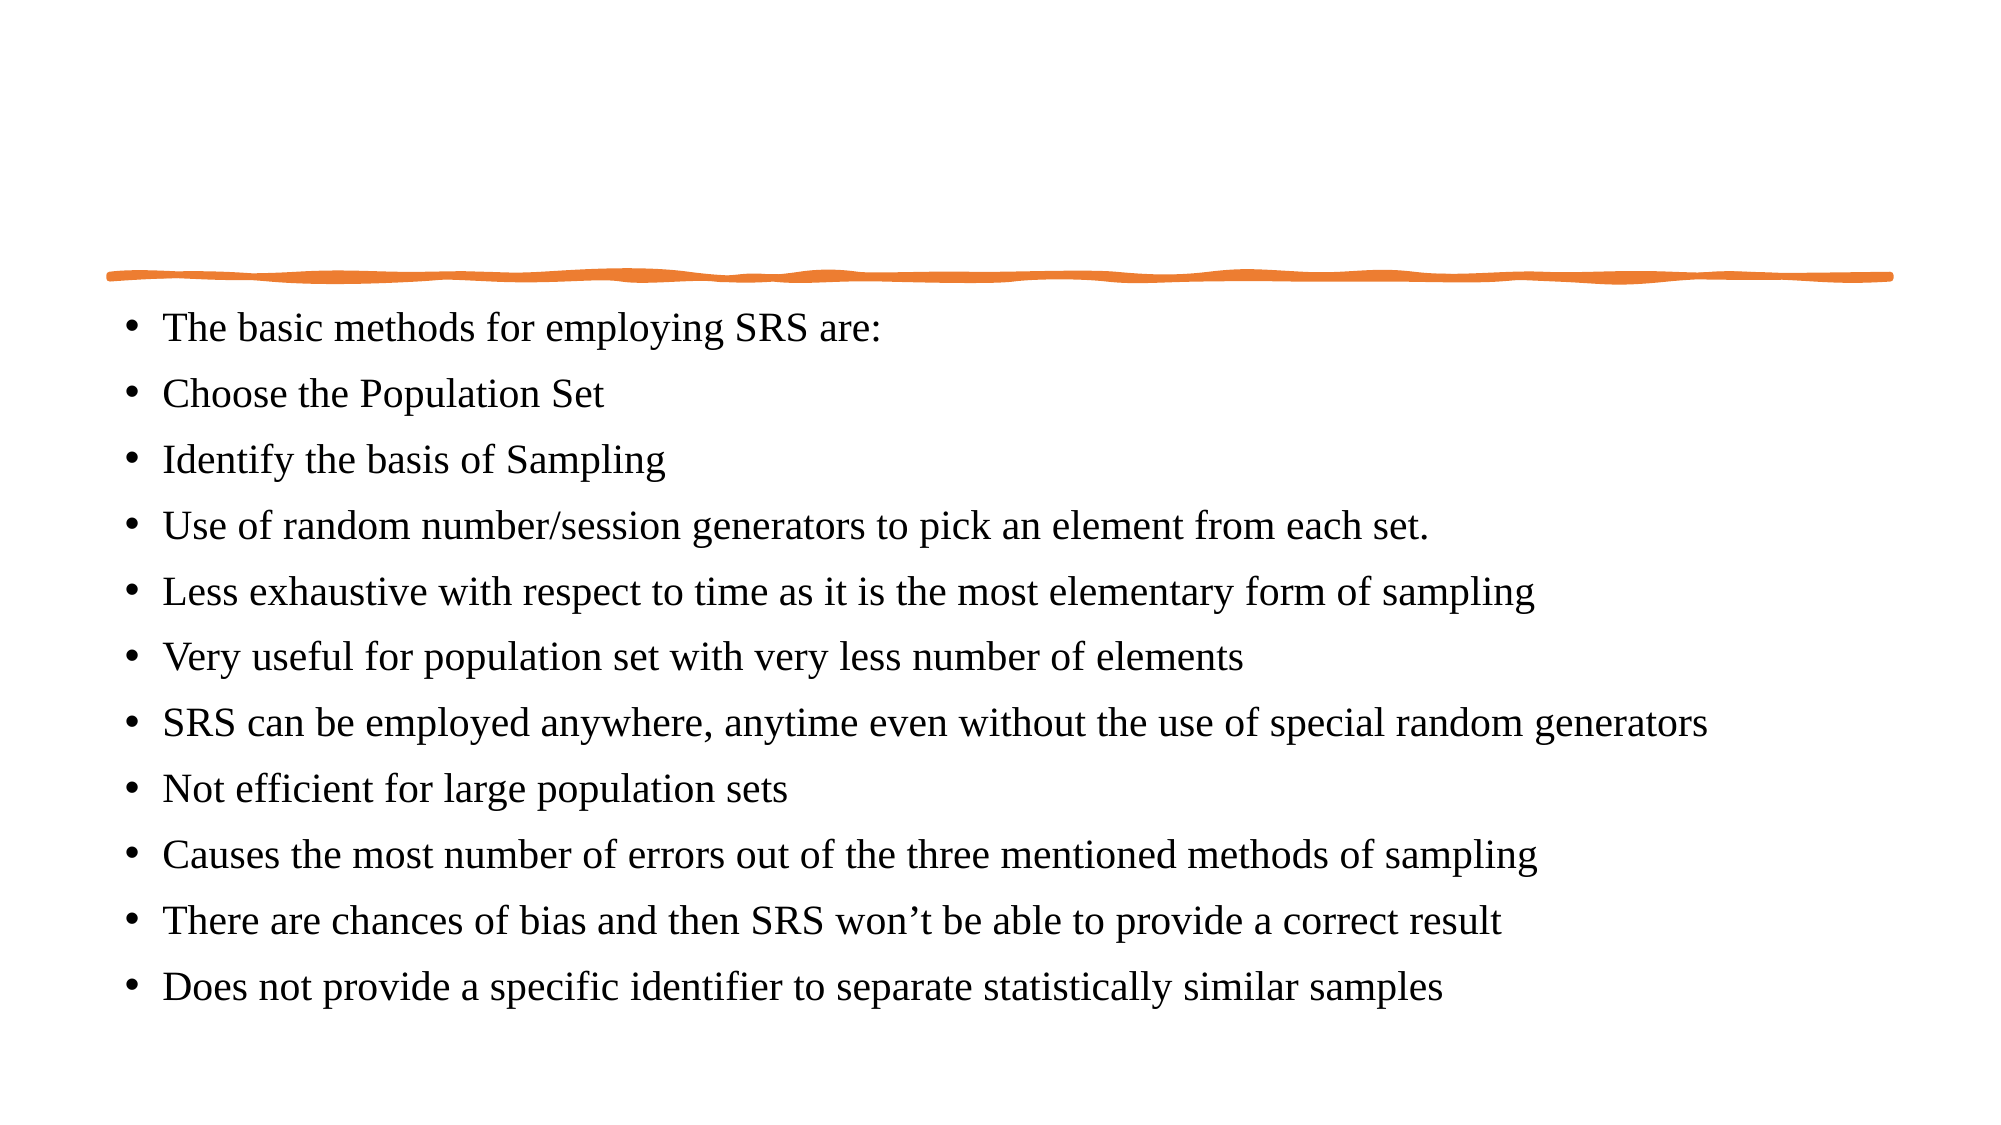

The basic methods for employing SRS are:
Choose the Population Set
Identify the basis of Sampling
Use of random number/session generators to pick an element from each set.
Less exhaustive with respect to time as it is the most elementary form of sampling
Very useful for population set with very less number of elements
SRS can be employed anywhere, anytime even without the use of special random generators
Not efficient for large population sets
Causes the most number of errors out of the three mentioned methods of sampling
There are chances of bias and then SRS won’t be able to provide a correct result
Does not provide a specific identifier to separate statistically similar samples